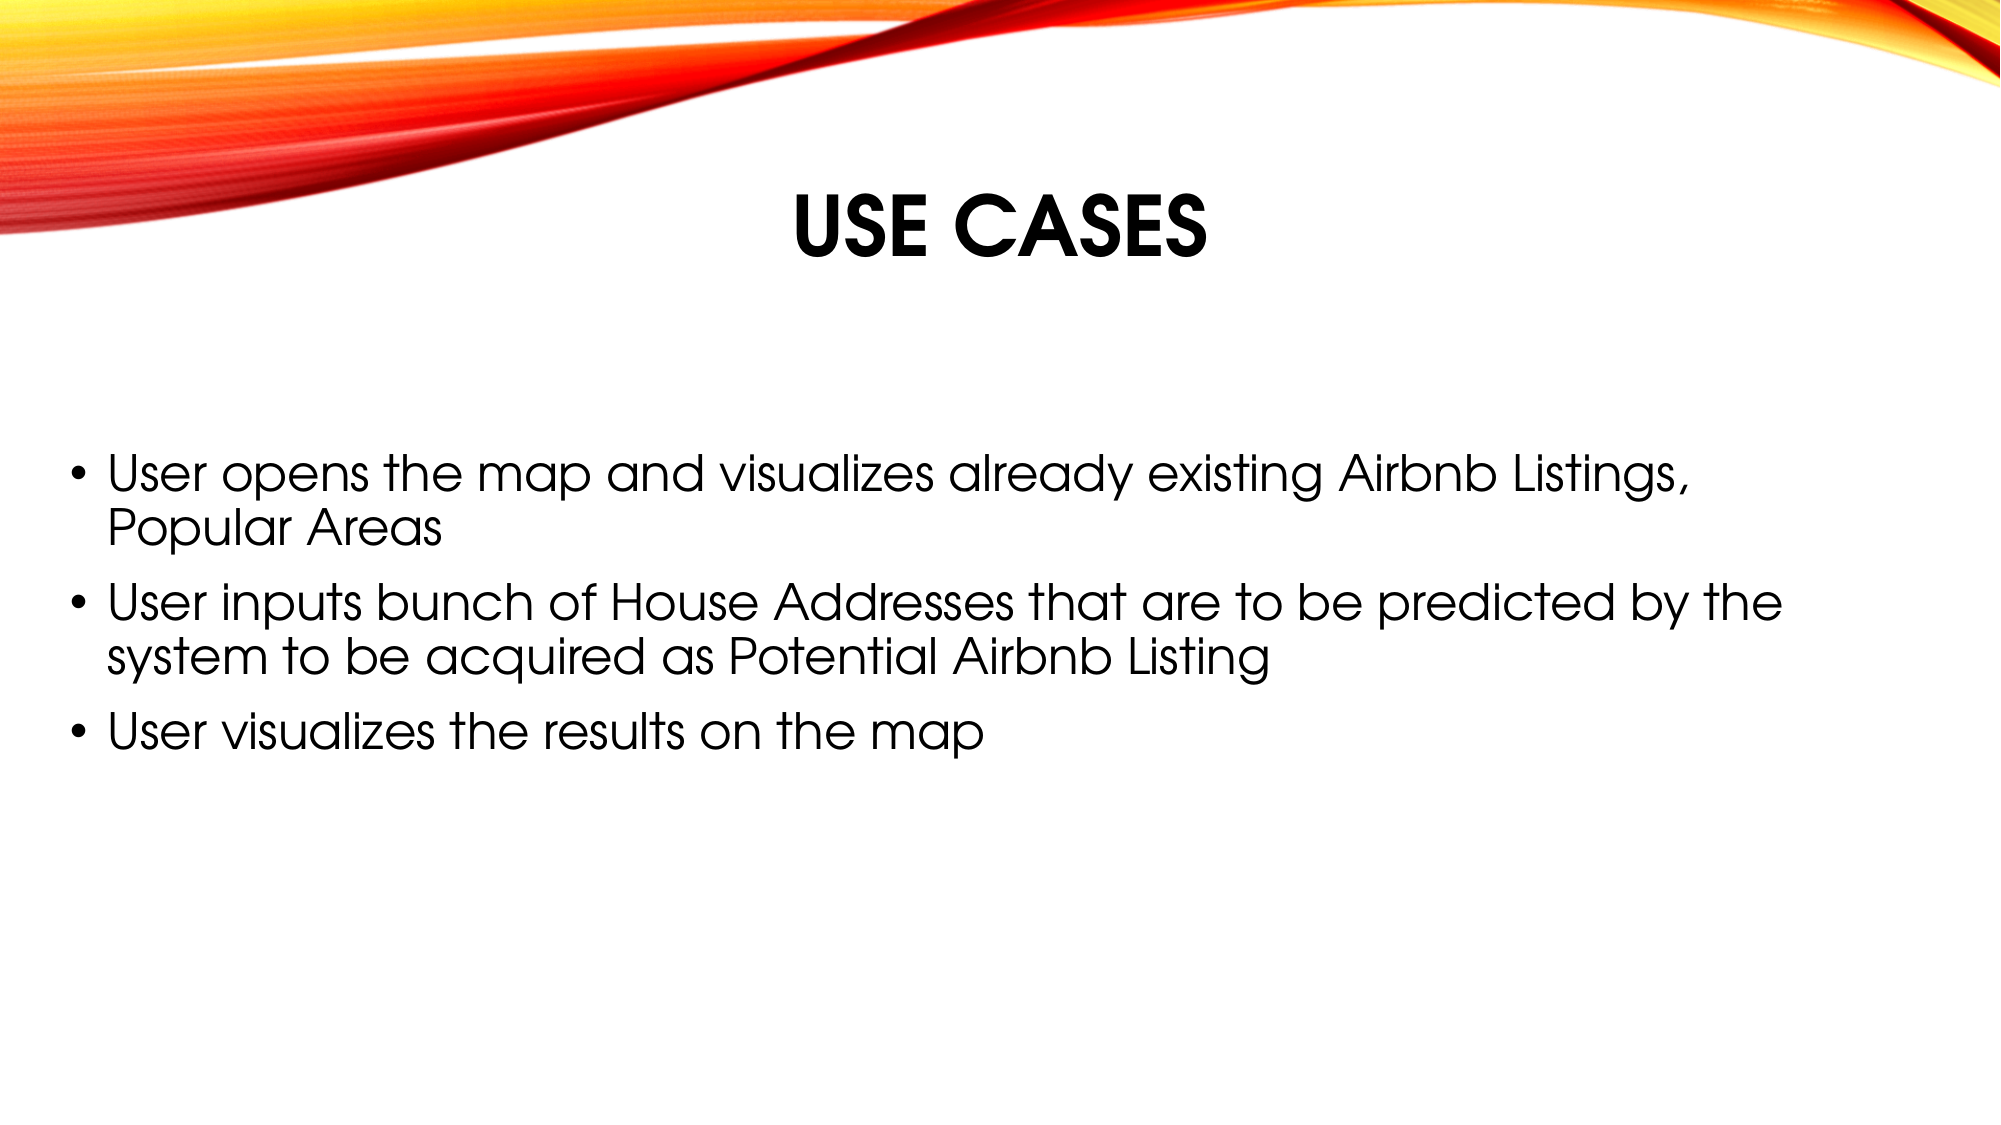

# USE cases

User opens the map and visualizes already existing Airbnb Listings, Popular Areas
User inputs bunch of House Addresses that are to be predicted by the system to be acquired as Potential Airbnb Listing
User visualizes the results on the map